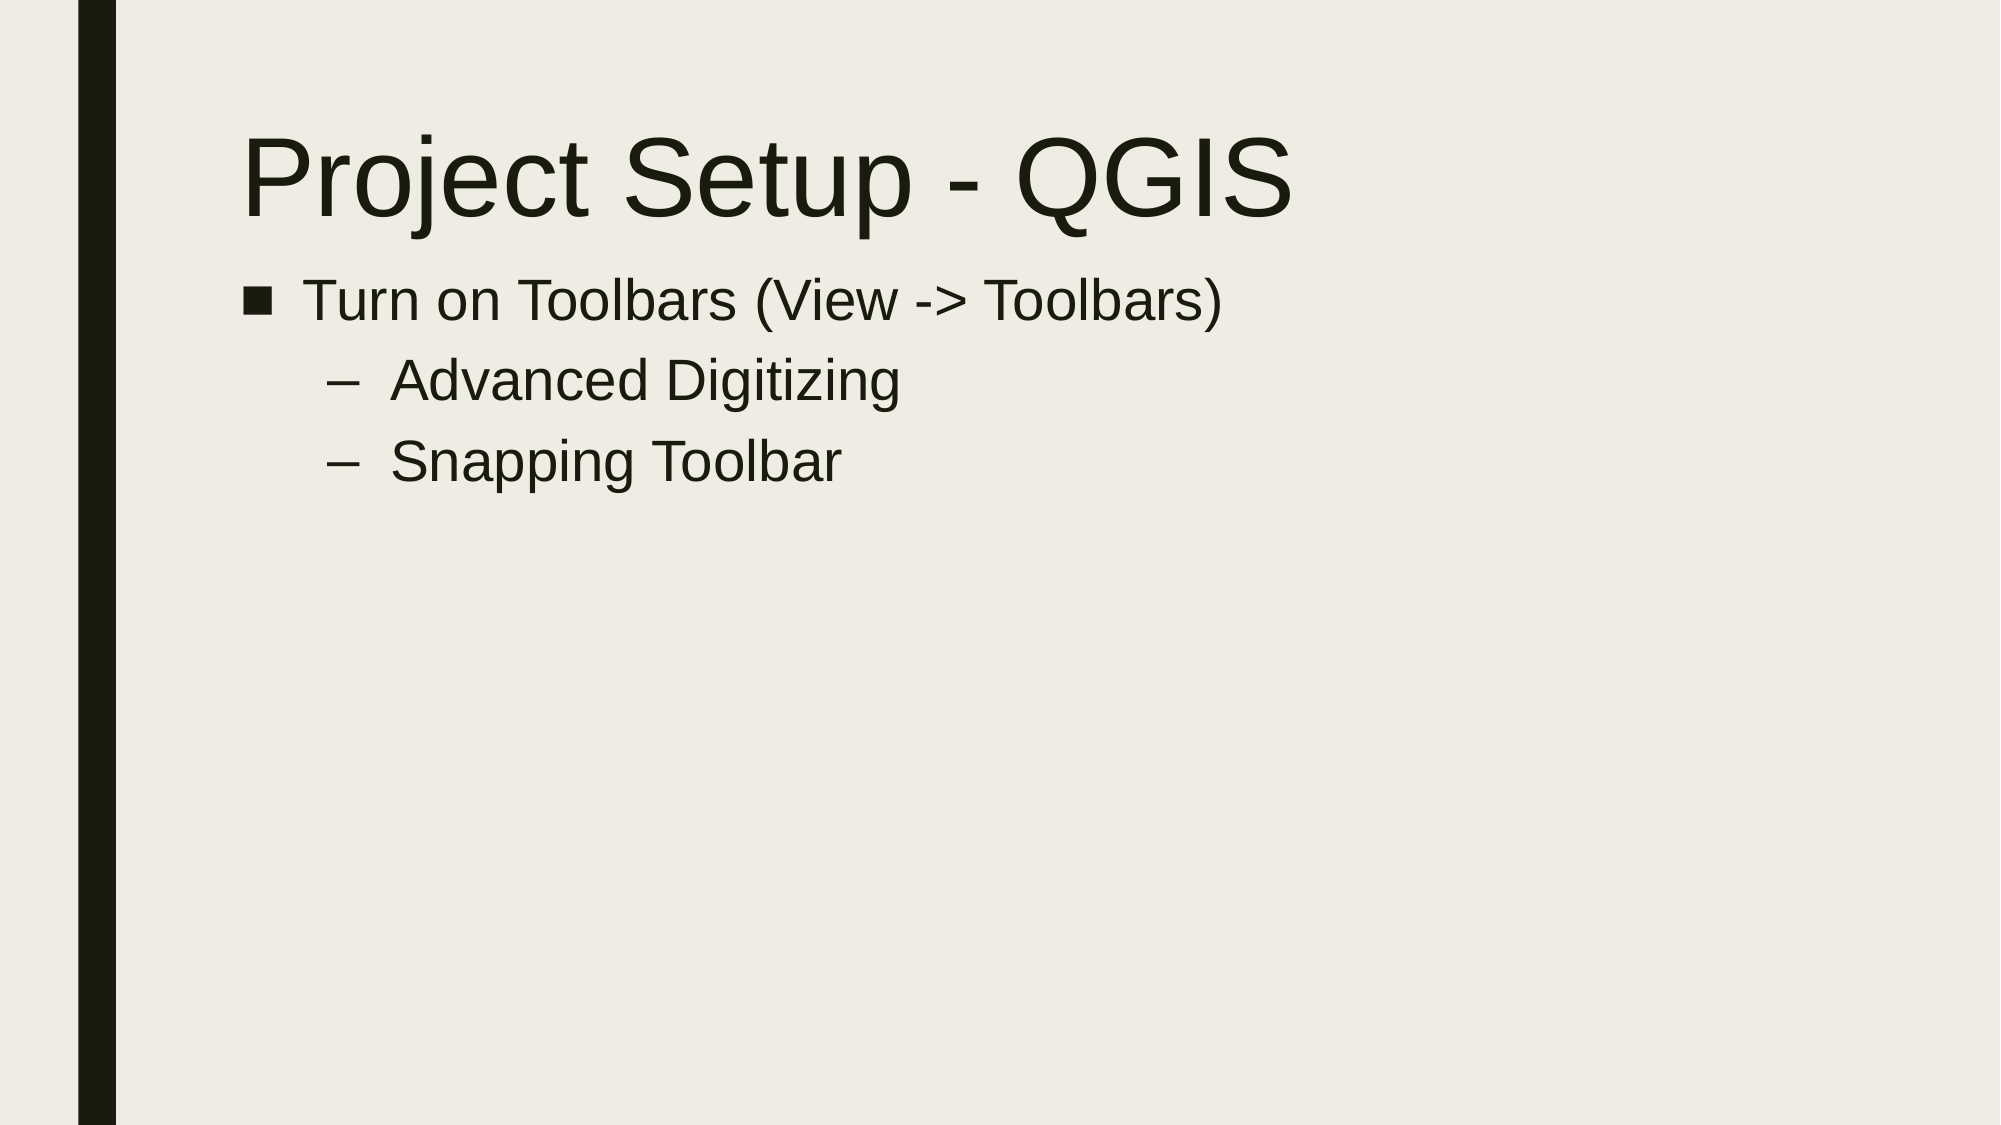

# Project Setup - QGIS
Turn on Toolbars (View -> Toolbars)
Advanced Digitizing
Snapping Toolbar